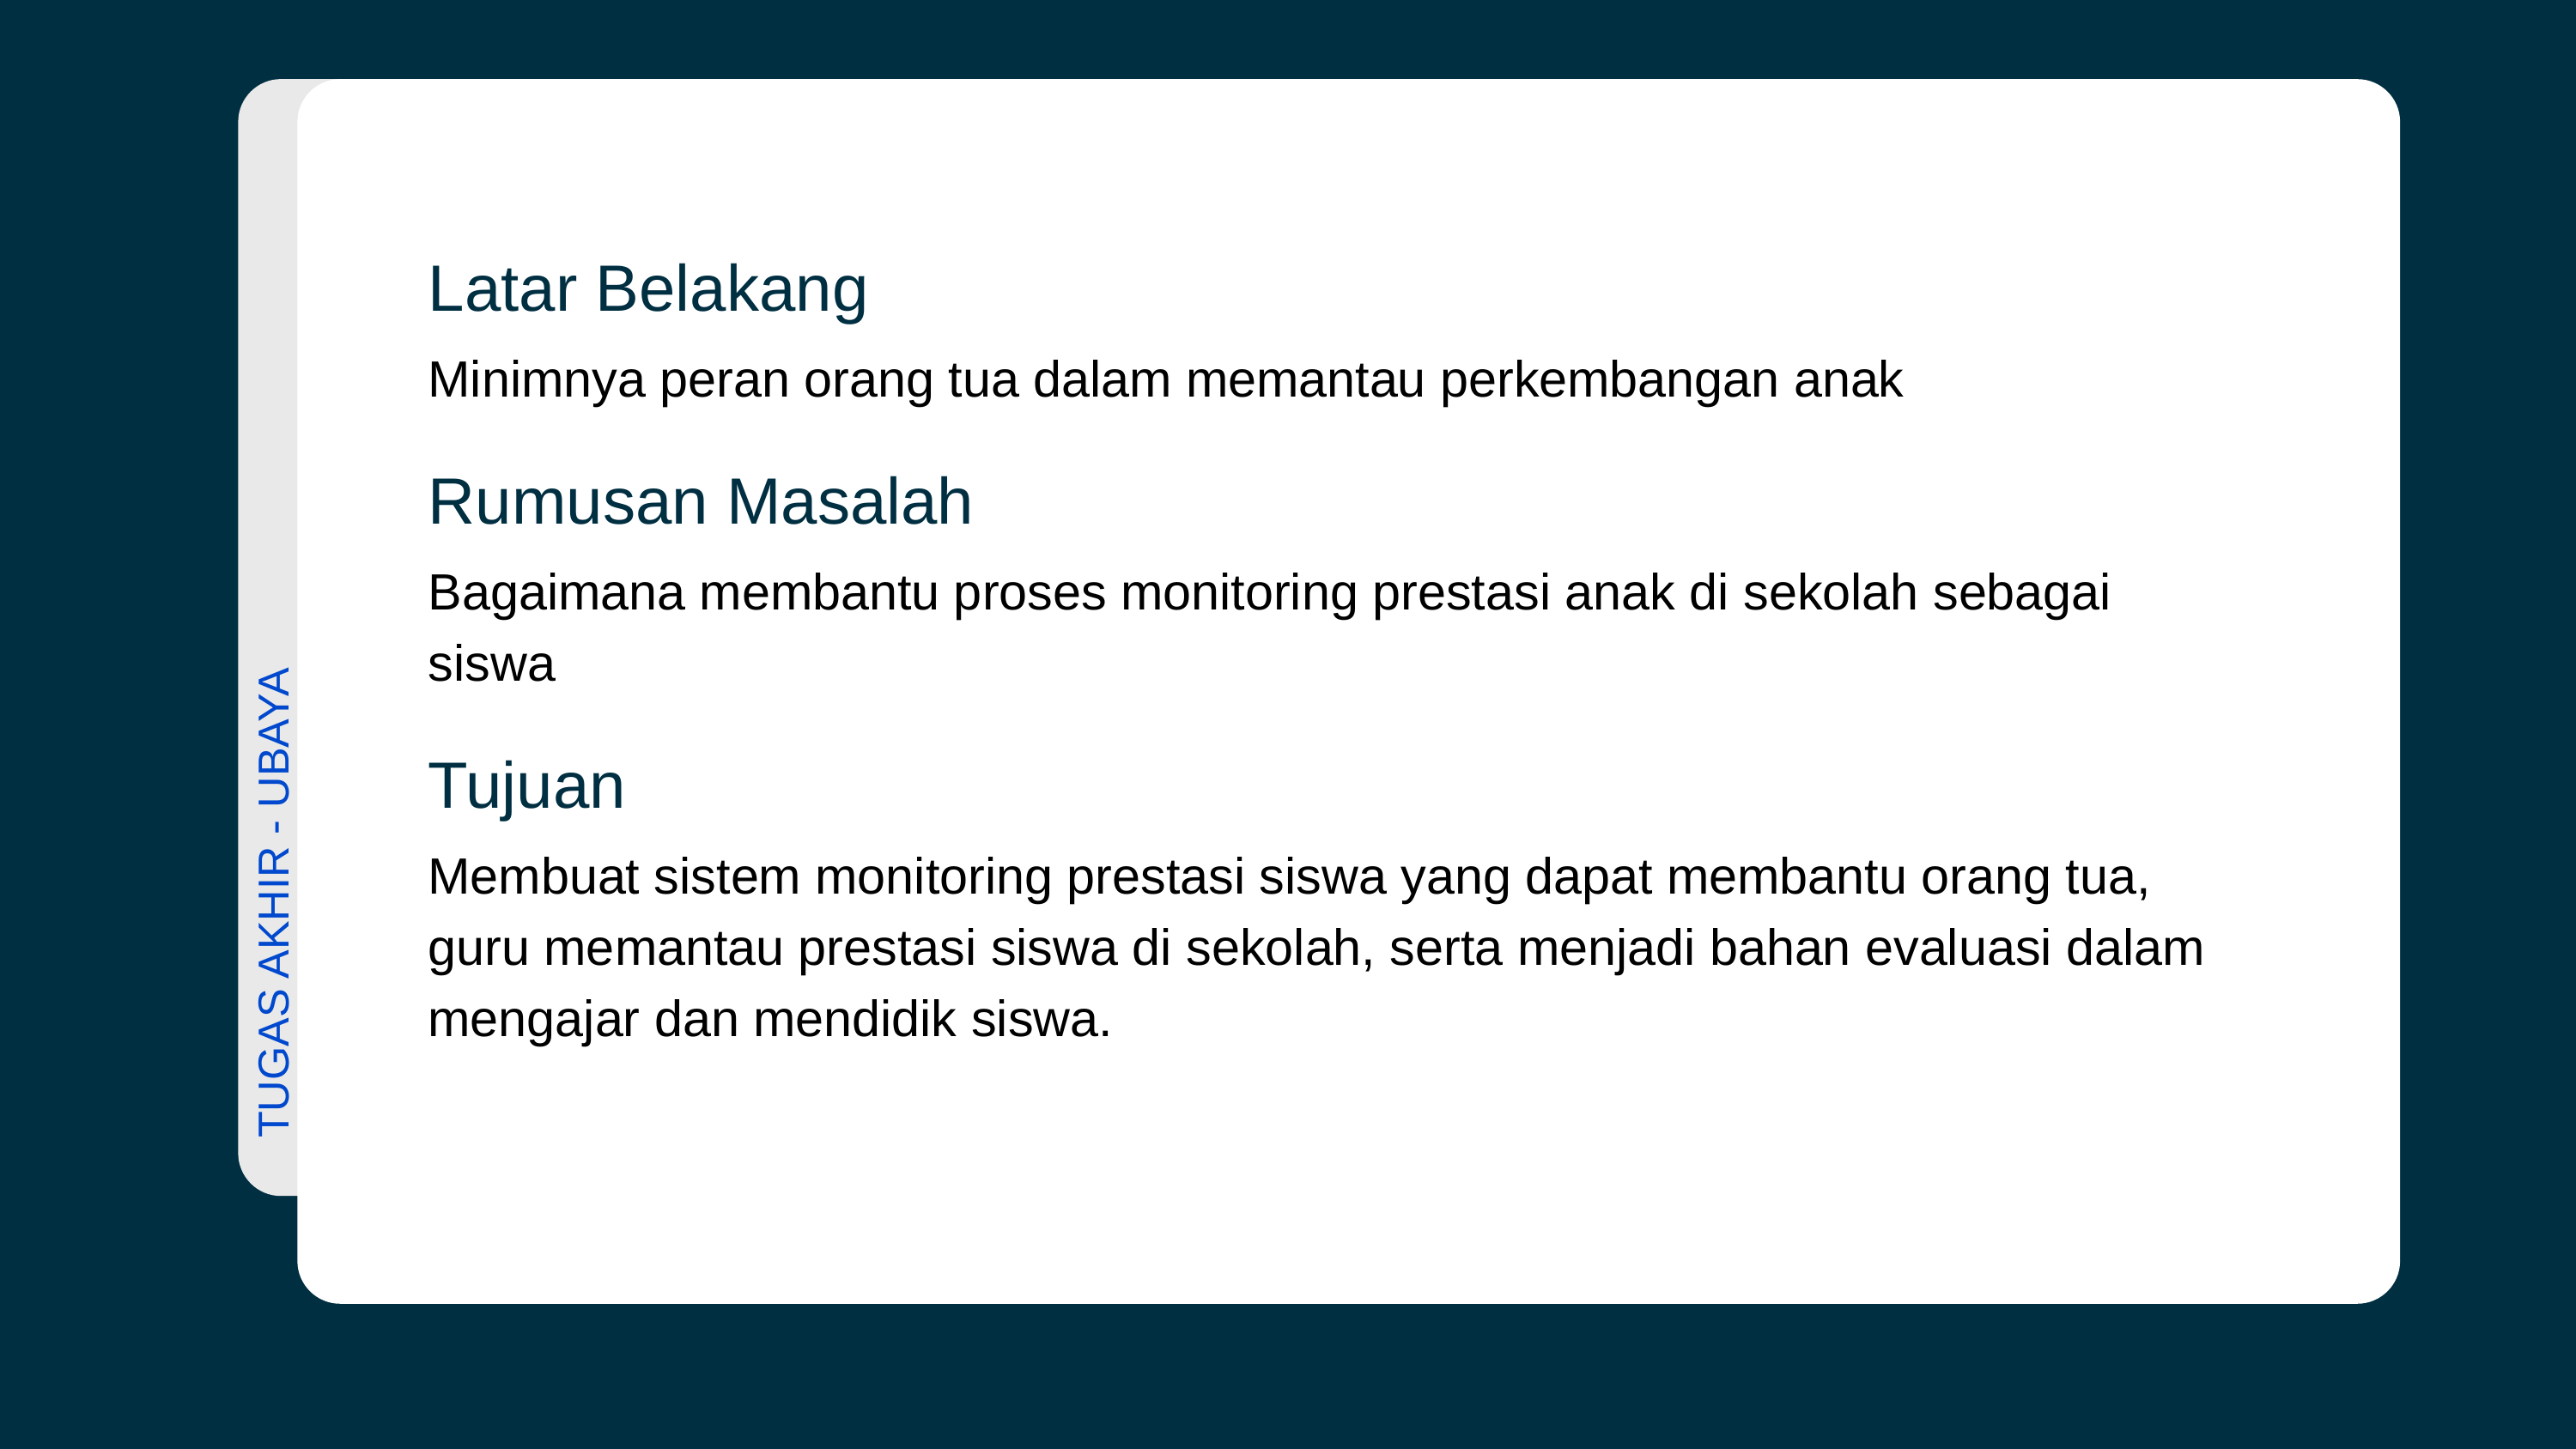

Latar Belakang
Minimnya peran orang tua dalam memantau perkembangan anak
Rumusan Masalah
Bagaimana membantu proses monitoring prestasi anak di sekolah sebagai
siswa
Tujuan
Membuat sistem monitoring prestasi siswa yang dapat membantu orang tua, guru memantau prestasi siswa di sekolah, serta menjadi bahan evaluasi dalam mengajar dan mendidik siswa.
TUGAS AKHIR - UBAYA
PITCH DECK V 1.0